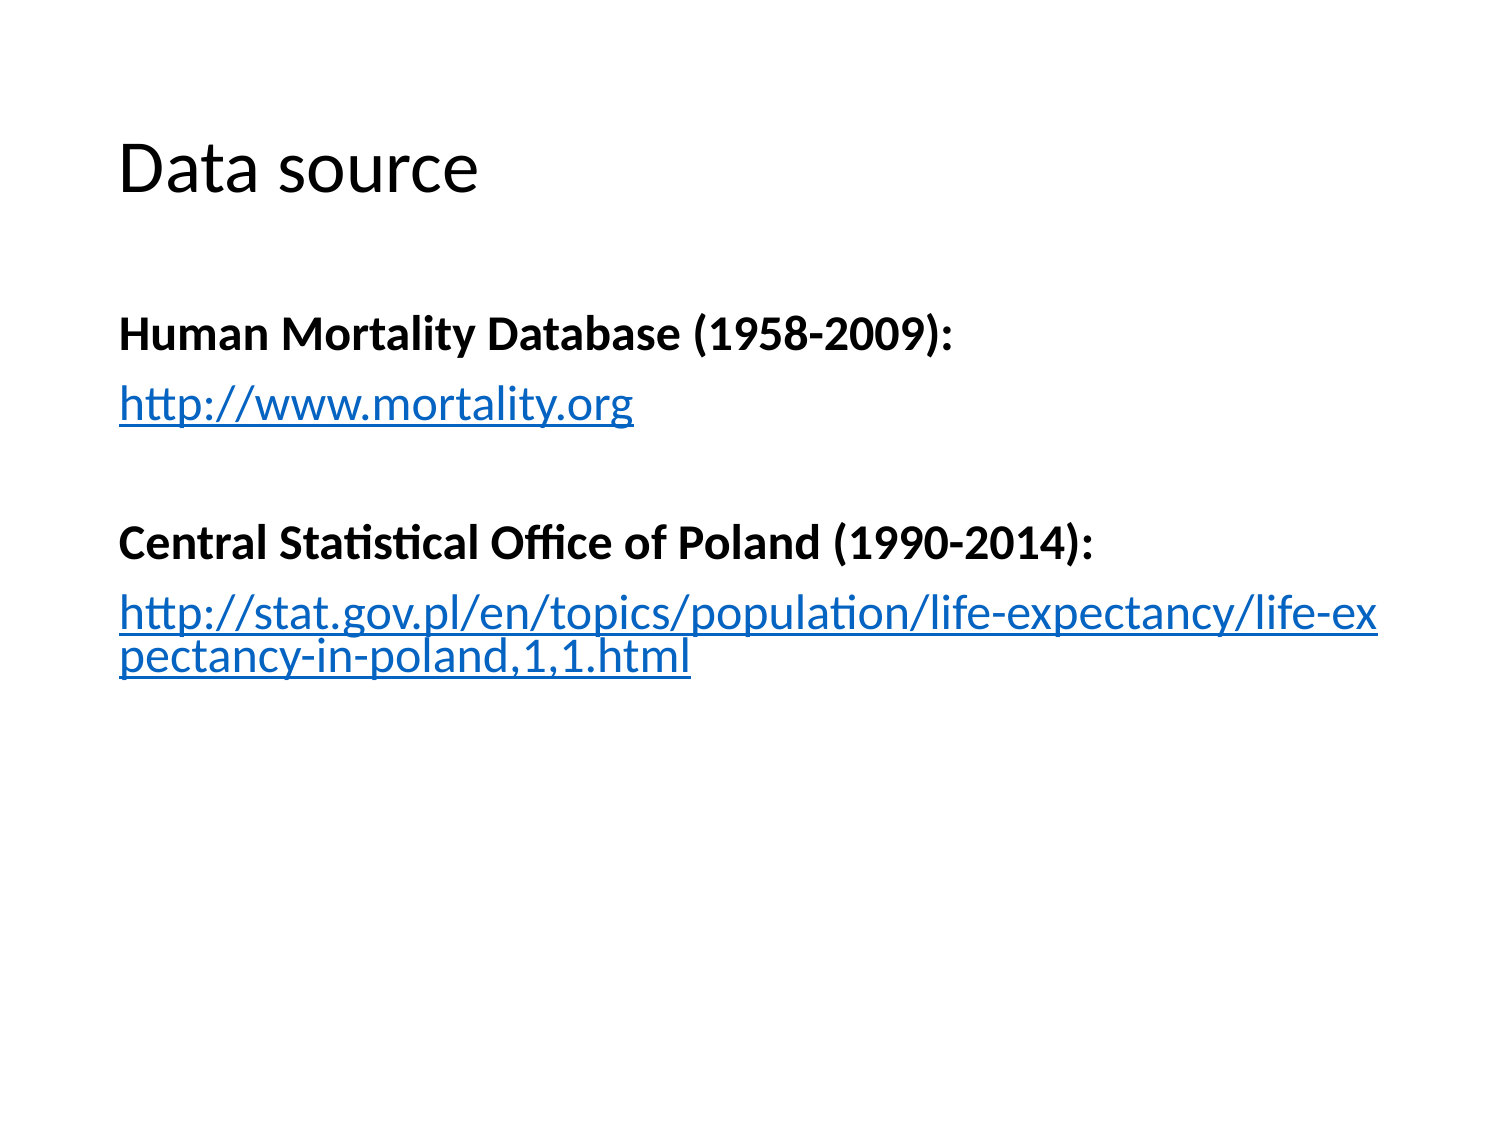

# Data source
Human Mortality Database (1958-2009):
http://www.mortality.org

Central Statistical Office of Poland (1990-2014):
http://stat.gov.pl/en/topics/population/life-expectancy/life-expectancy-in-poland,1,1.html